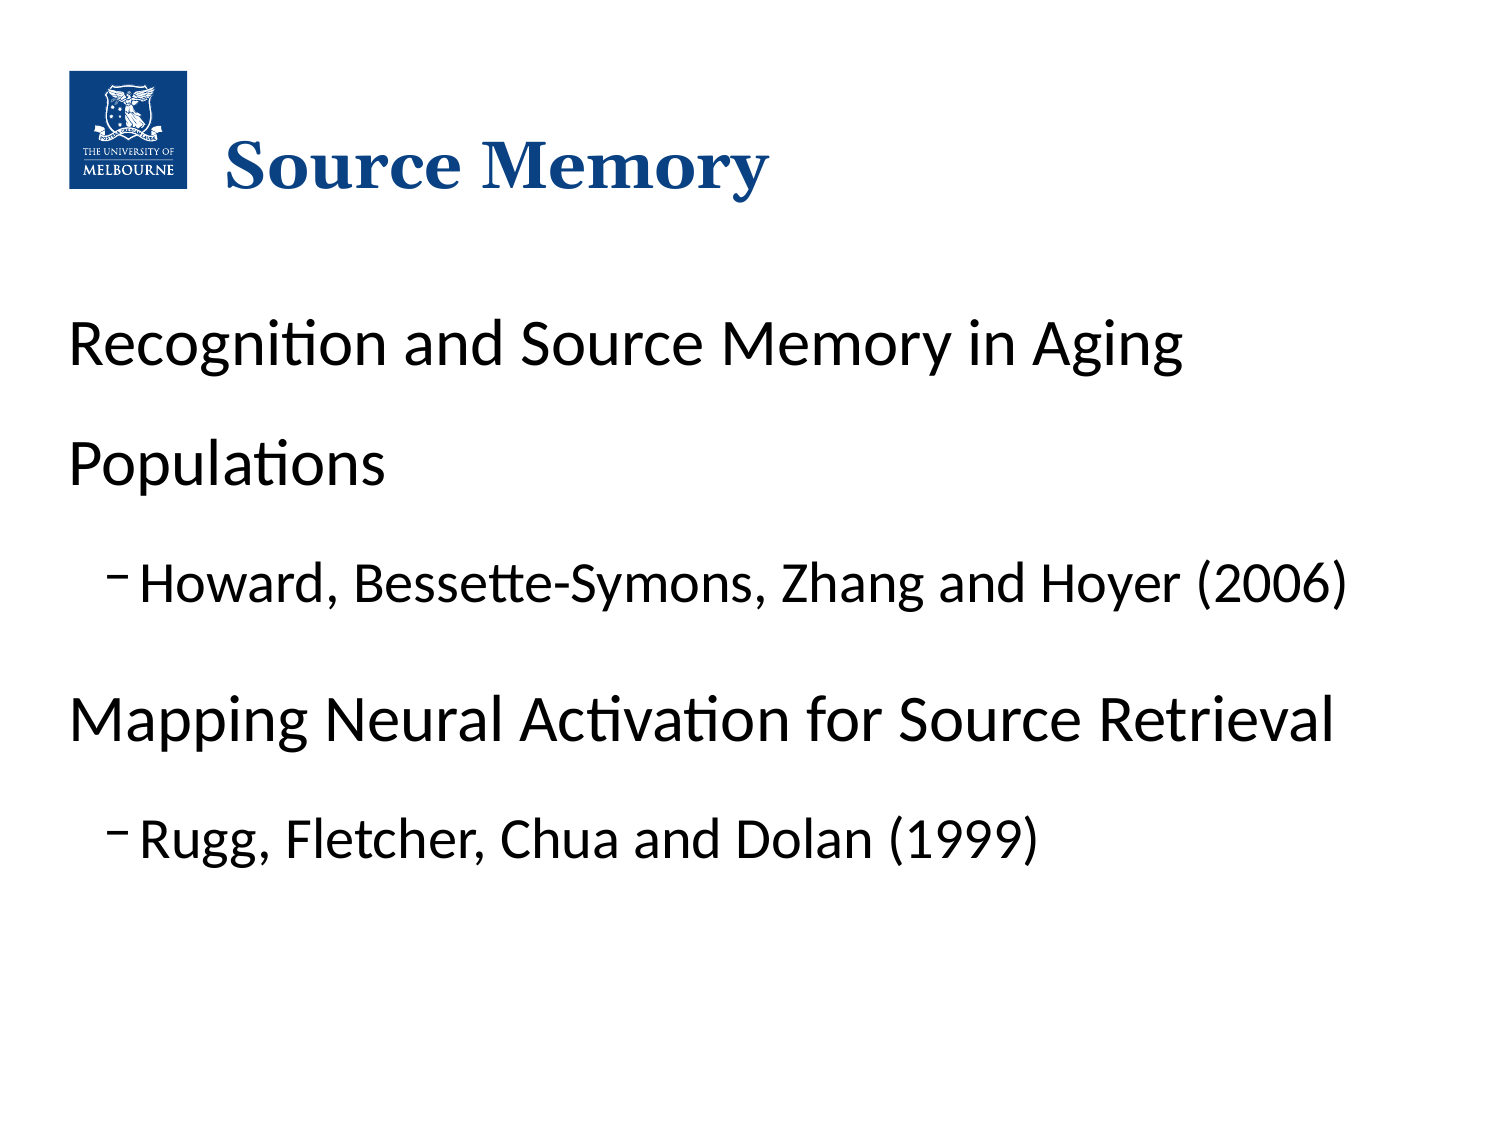

# Source Memory
Recognition and Source Memory in Aging Populations
Howard, Bessette-Symons, Zhang and Hoyer (2006)
Mapping Neural Activation for Source Retrieval
Rugg, Fletcher, Chua and Dolan (1999)